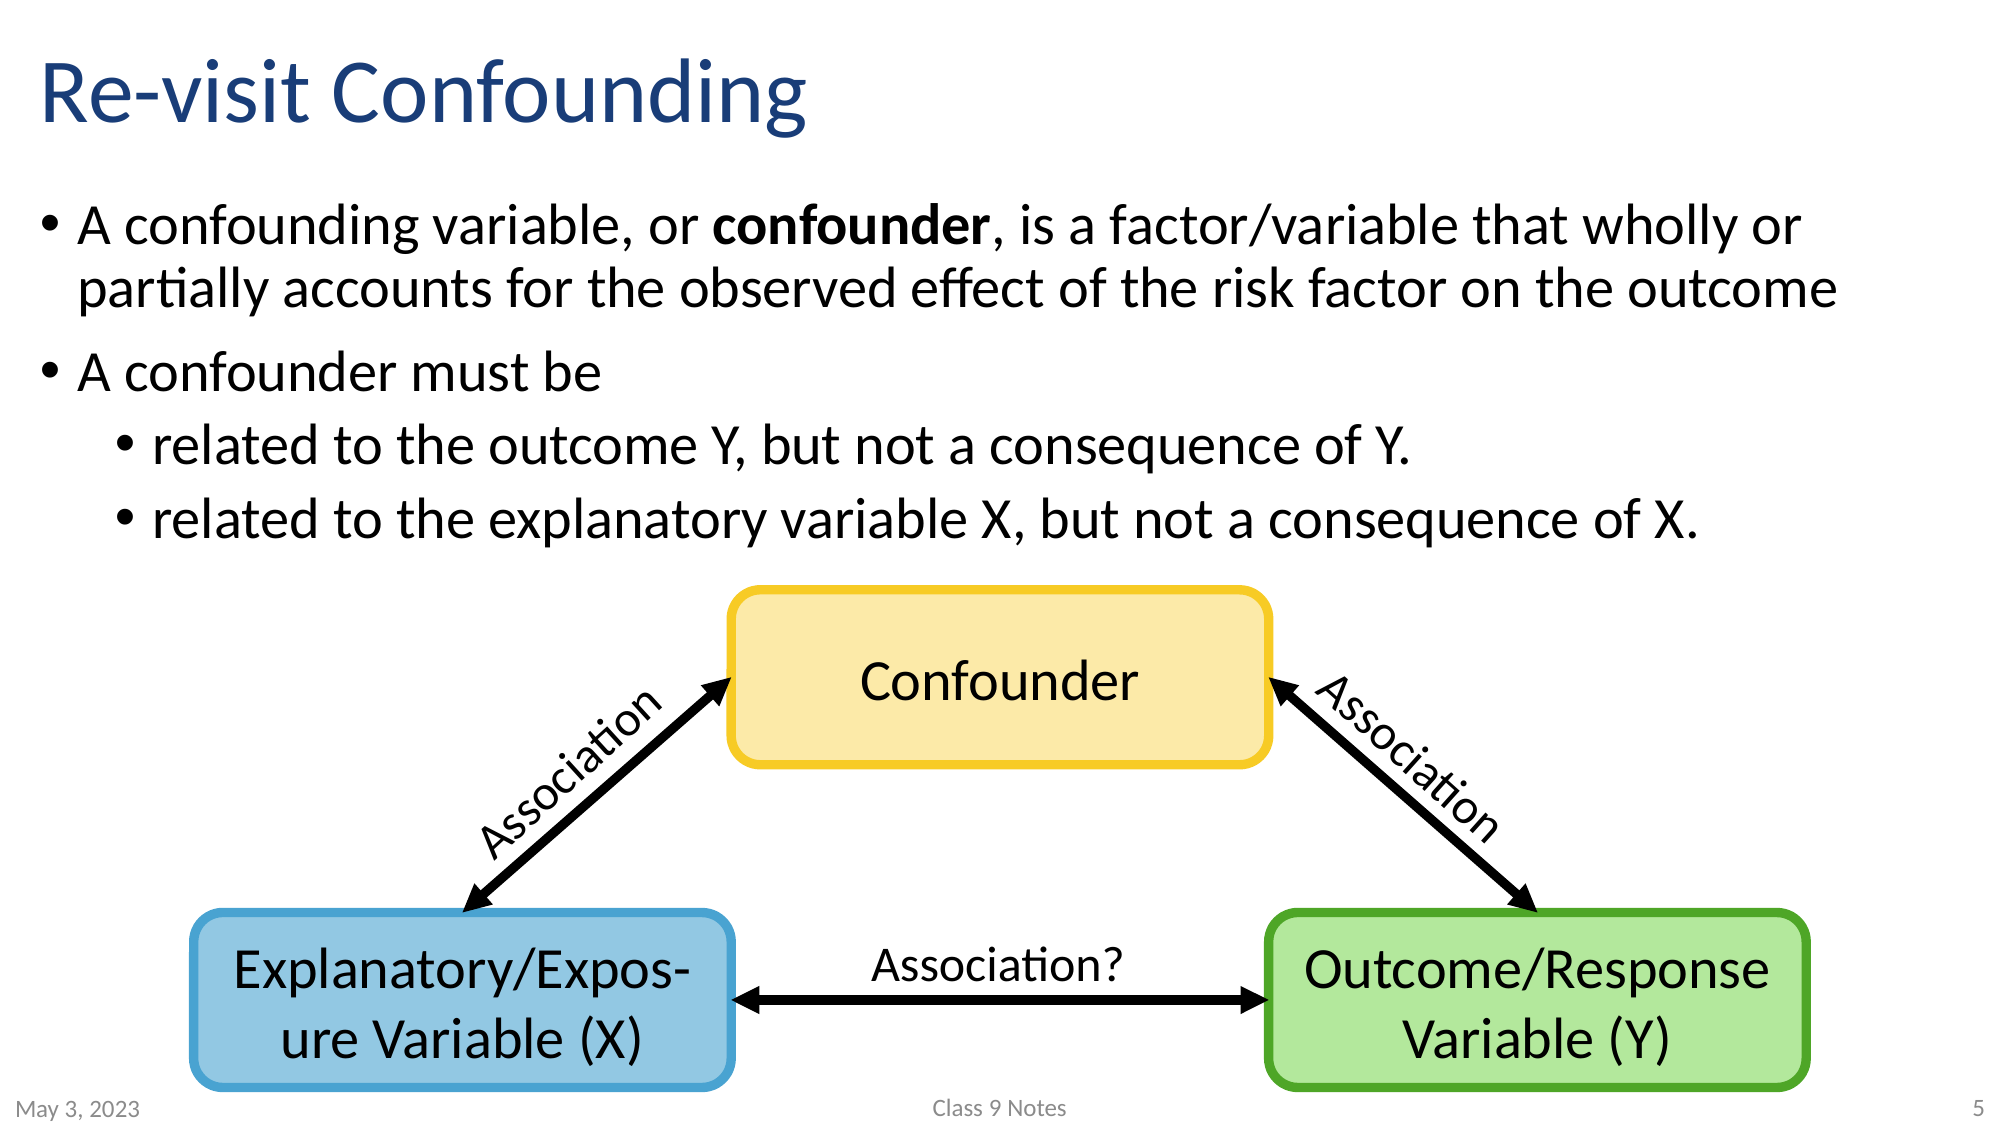

# Re-visit Confounding
A confounding variable, or confounder, is a factor/variable that wholly or partially accounts for the observed effect of the risk factor on the outcome
A confounder must be
related to the outcome Y, but not a consequence of Y.
related to the explanatory variable X, but not a consequence of X.

Confounder
Association
Association
Explanatory/Expos-ure Variable (X)
Outcome/Response Variable (Y)
Association?
Class 9 Notes
5
May 3, 2023